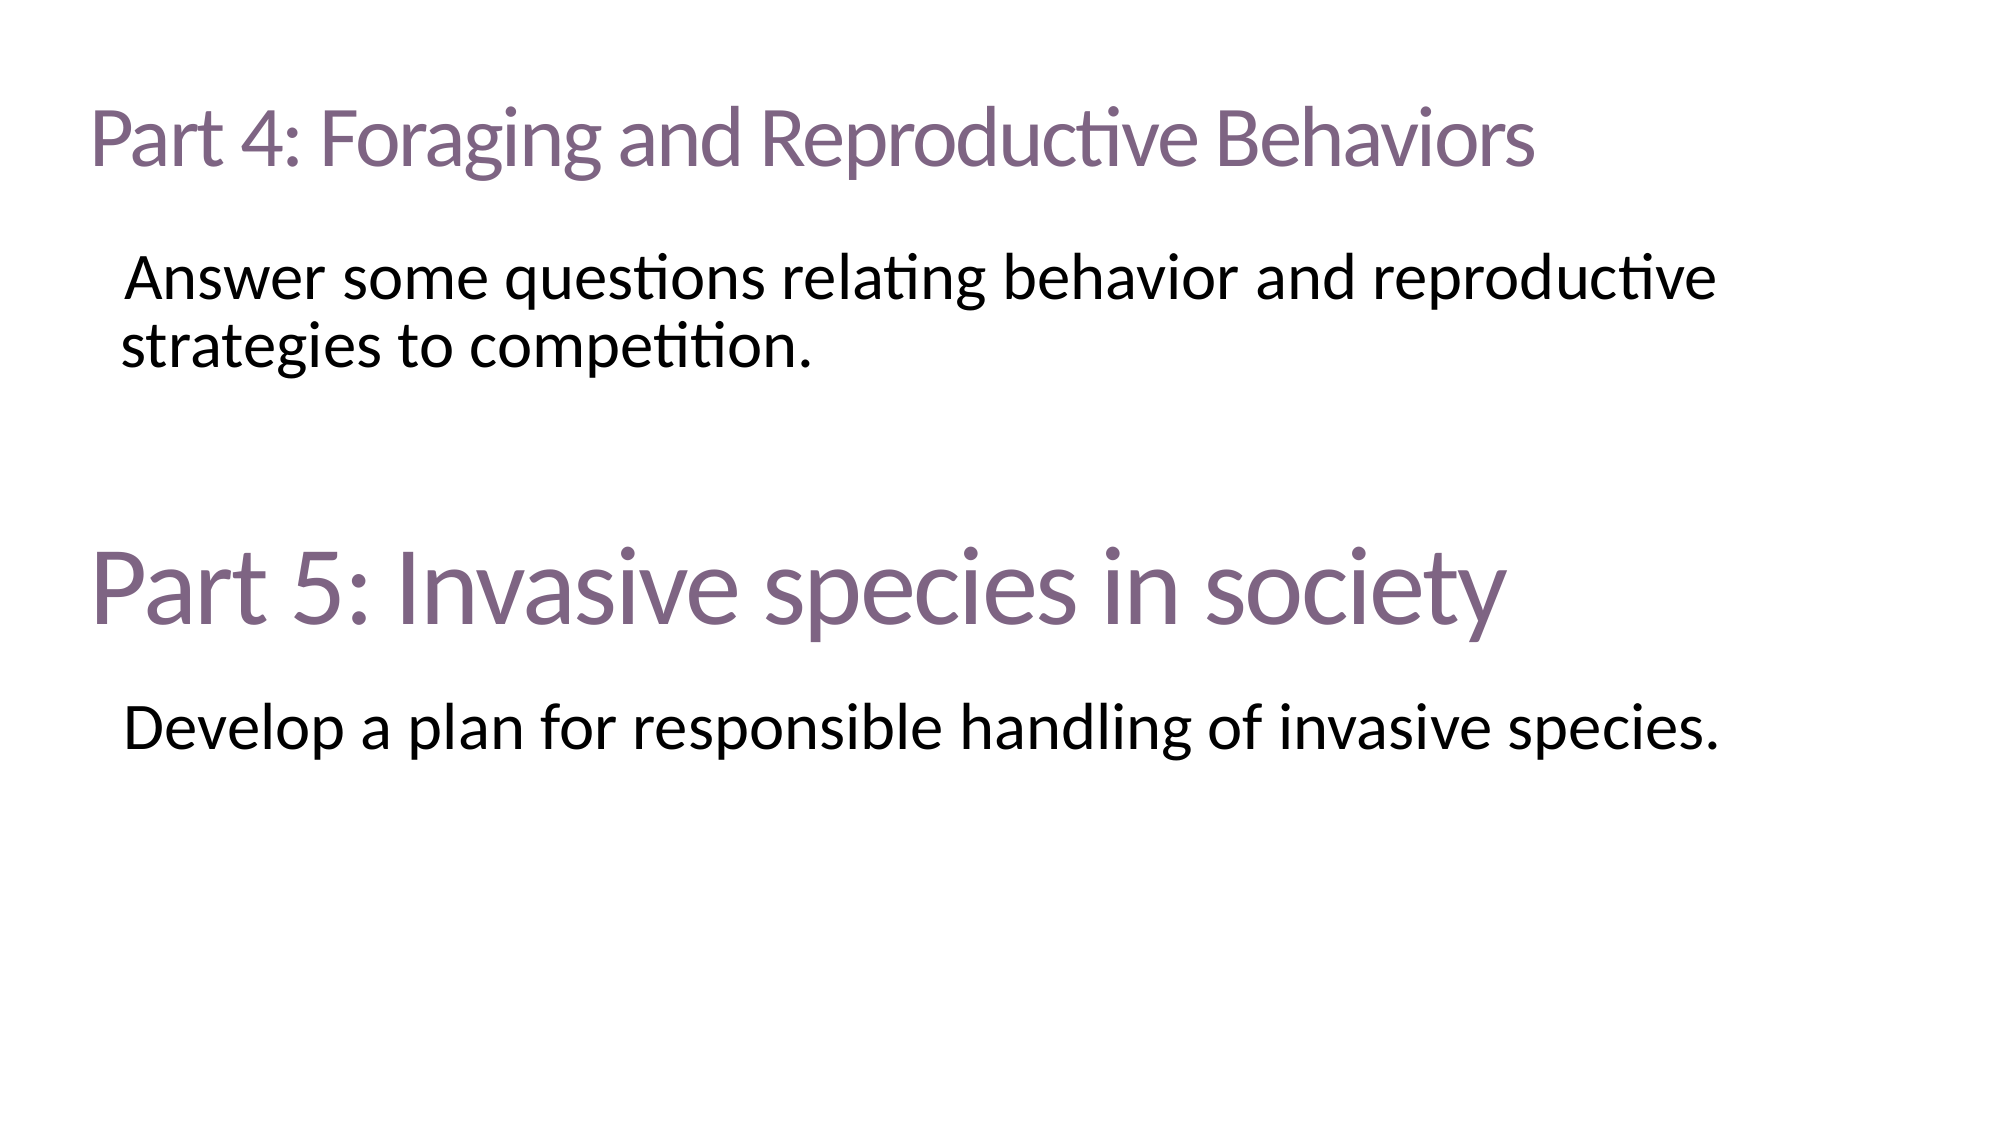

Part 4: Foraging and Reproductive Behaviors
Answer some questions relating behavior and reproductive strategies to competition.

Part 5: Invasive species in society
Develop a plan for responsible handling of invasive species.